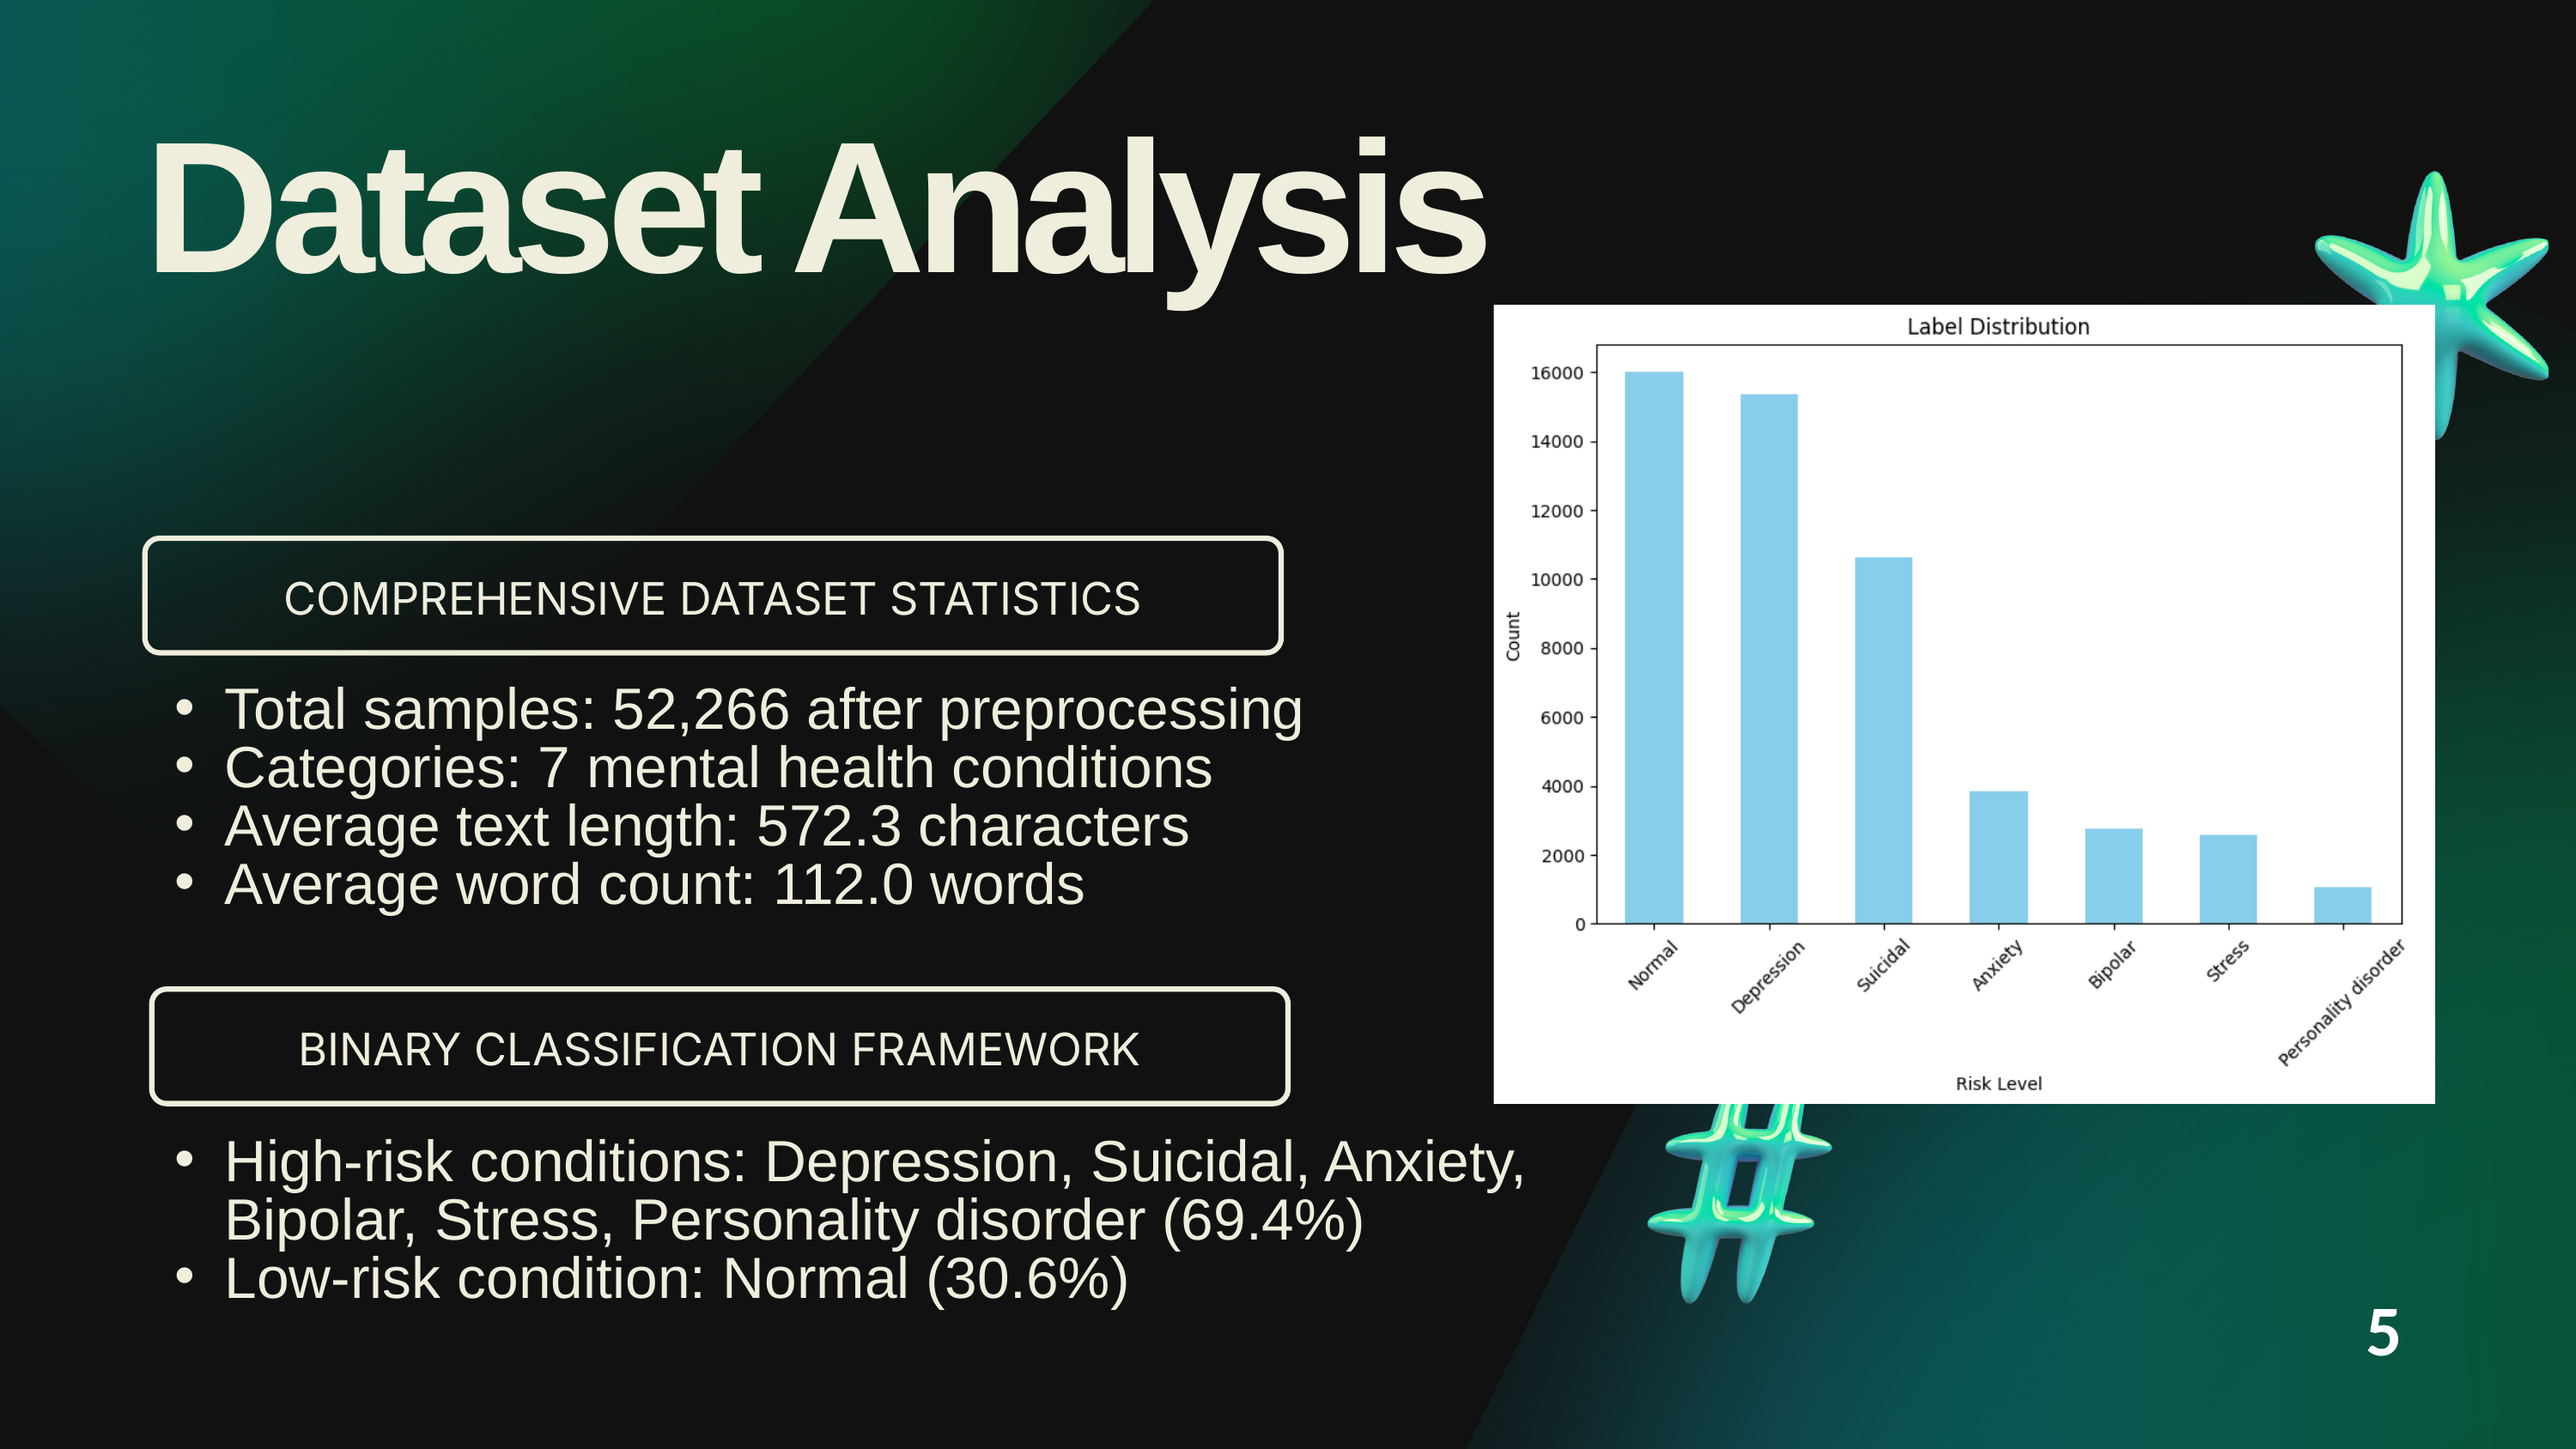

Dataset Analysis

COMPREHENSIVE DATASET STATISTICS

Total samples: 52,266 after preprocessing
Categories: 7 mental health conditions
Average text length: 572.3 characters
Average word count: 112.0 words

BINARY CLASSIFICATION FRAMEWORK

High-risk conditions: Depression, Suicidal, Anxiety, Bipolar, Stress, Personality disorder (69.4%)
Low-risk condition: Normal (30.6%)

5